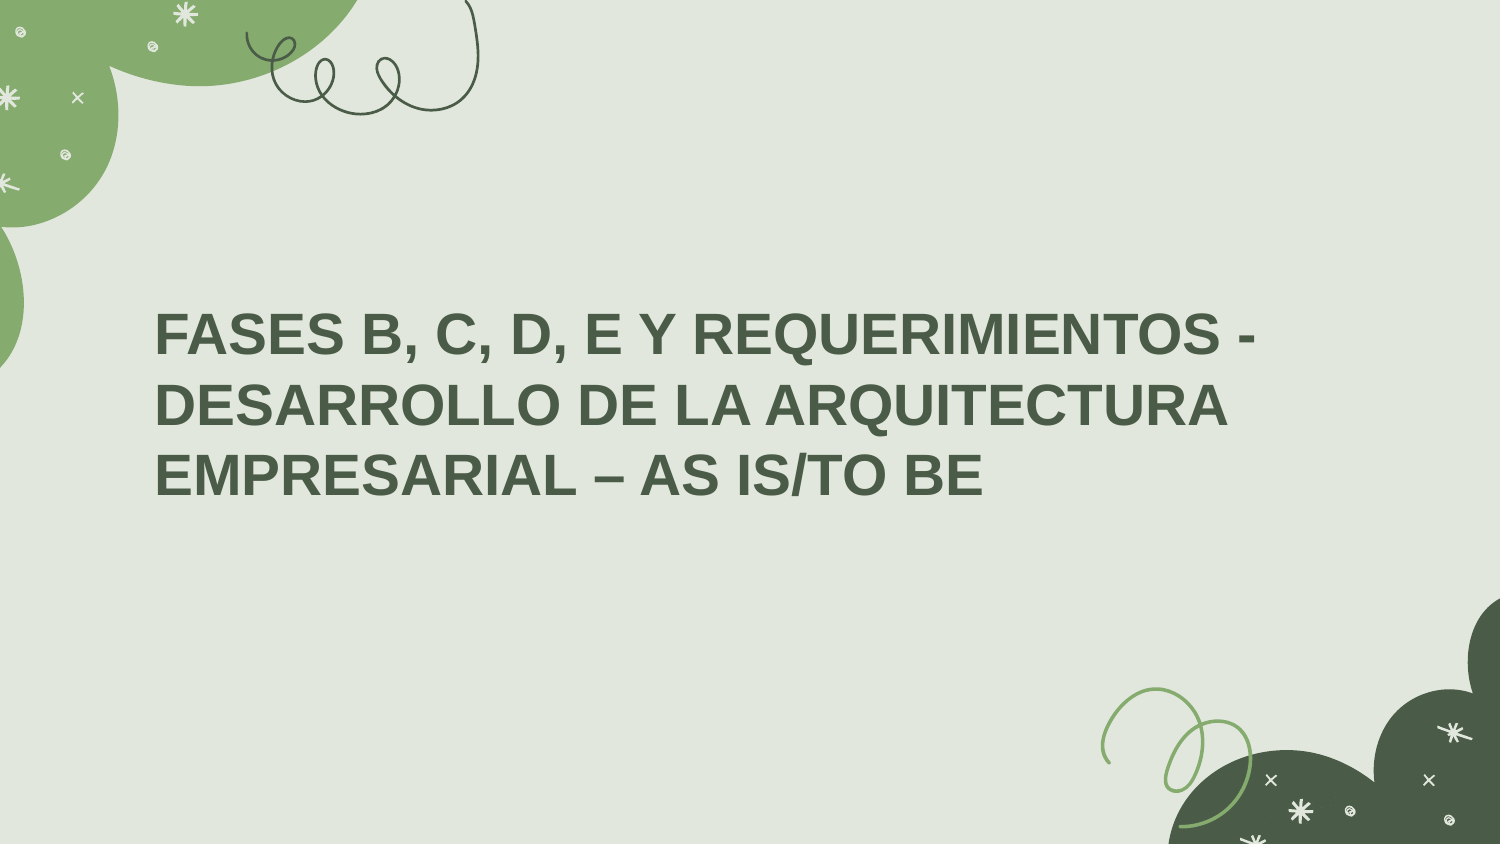

# FASES B, C, D, E Y REQUERIMIENTOS - DESARROLLO DE LA ARQUITECTURA EMPRESARIAL – AS IS/TO BE